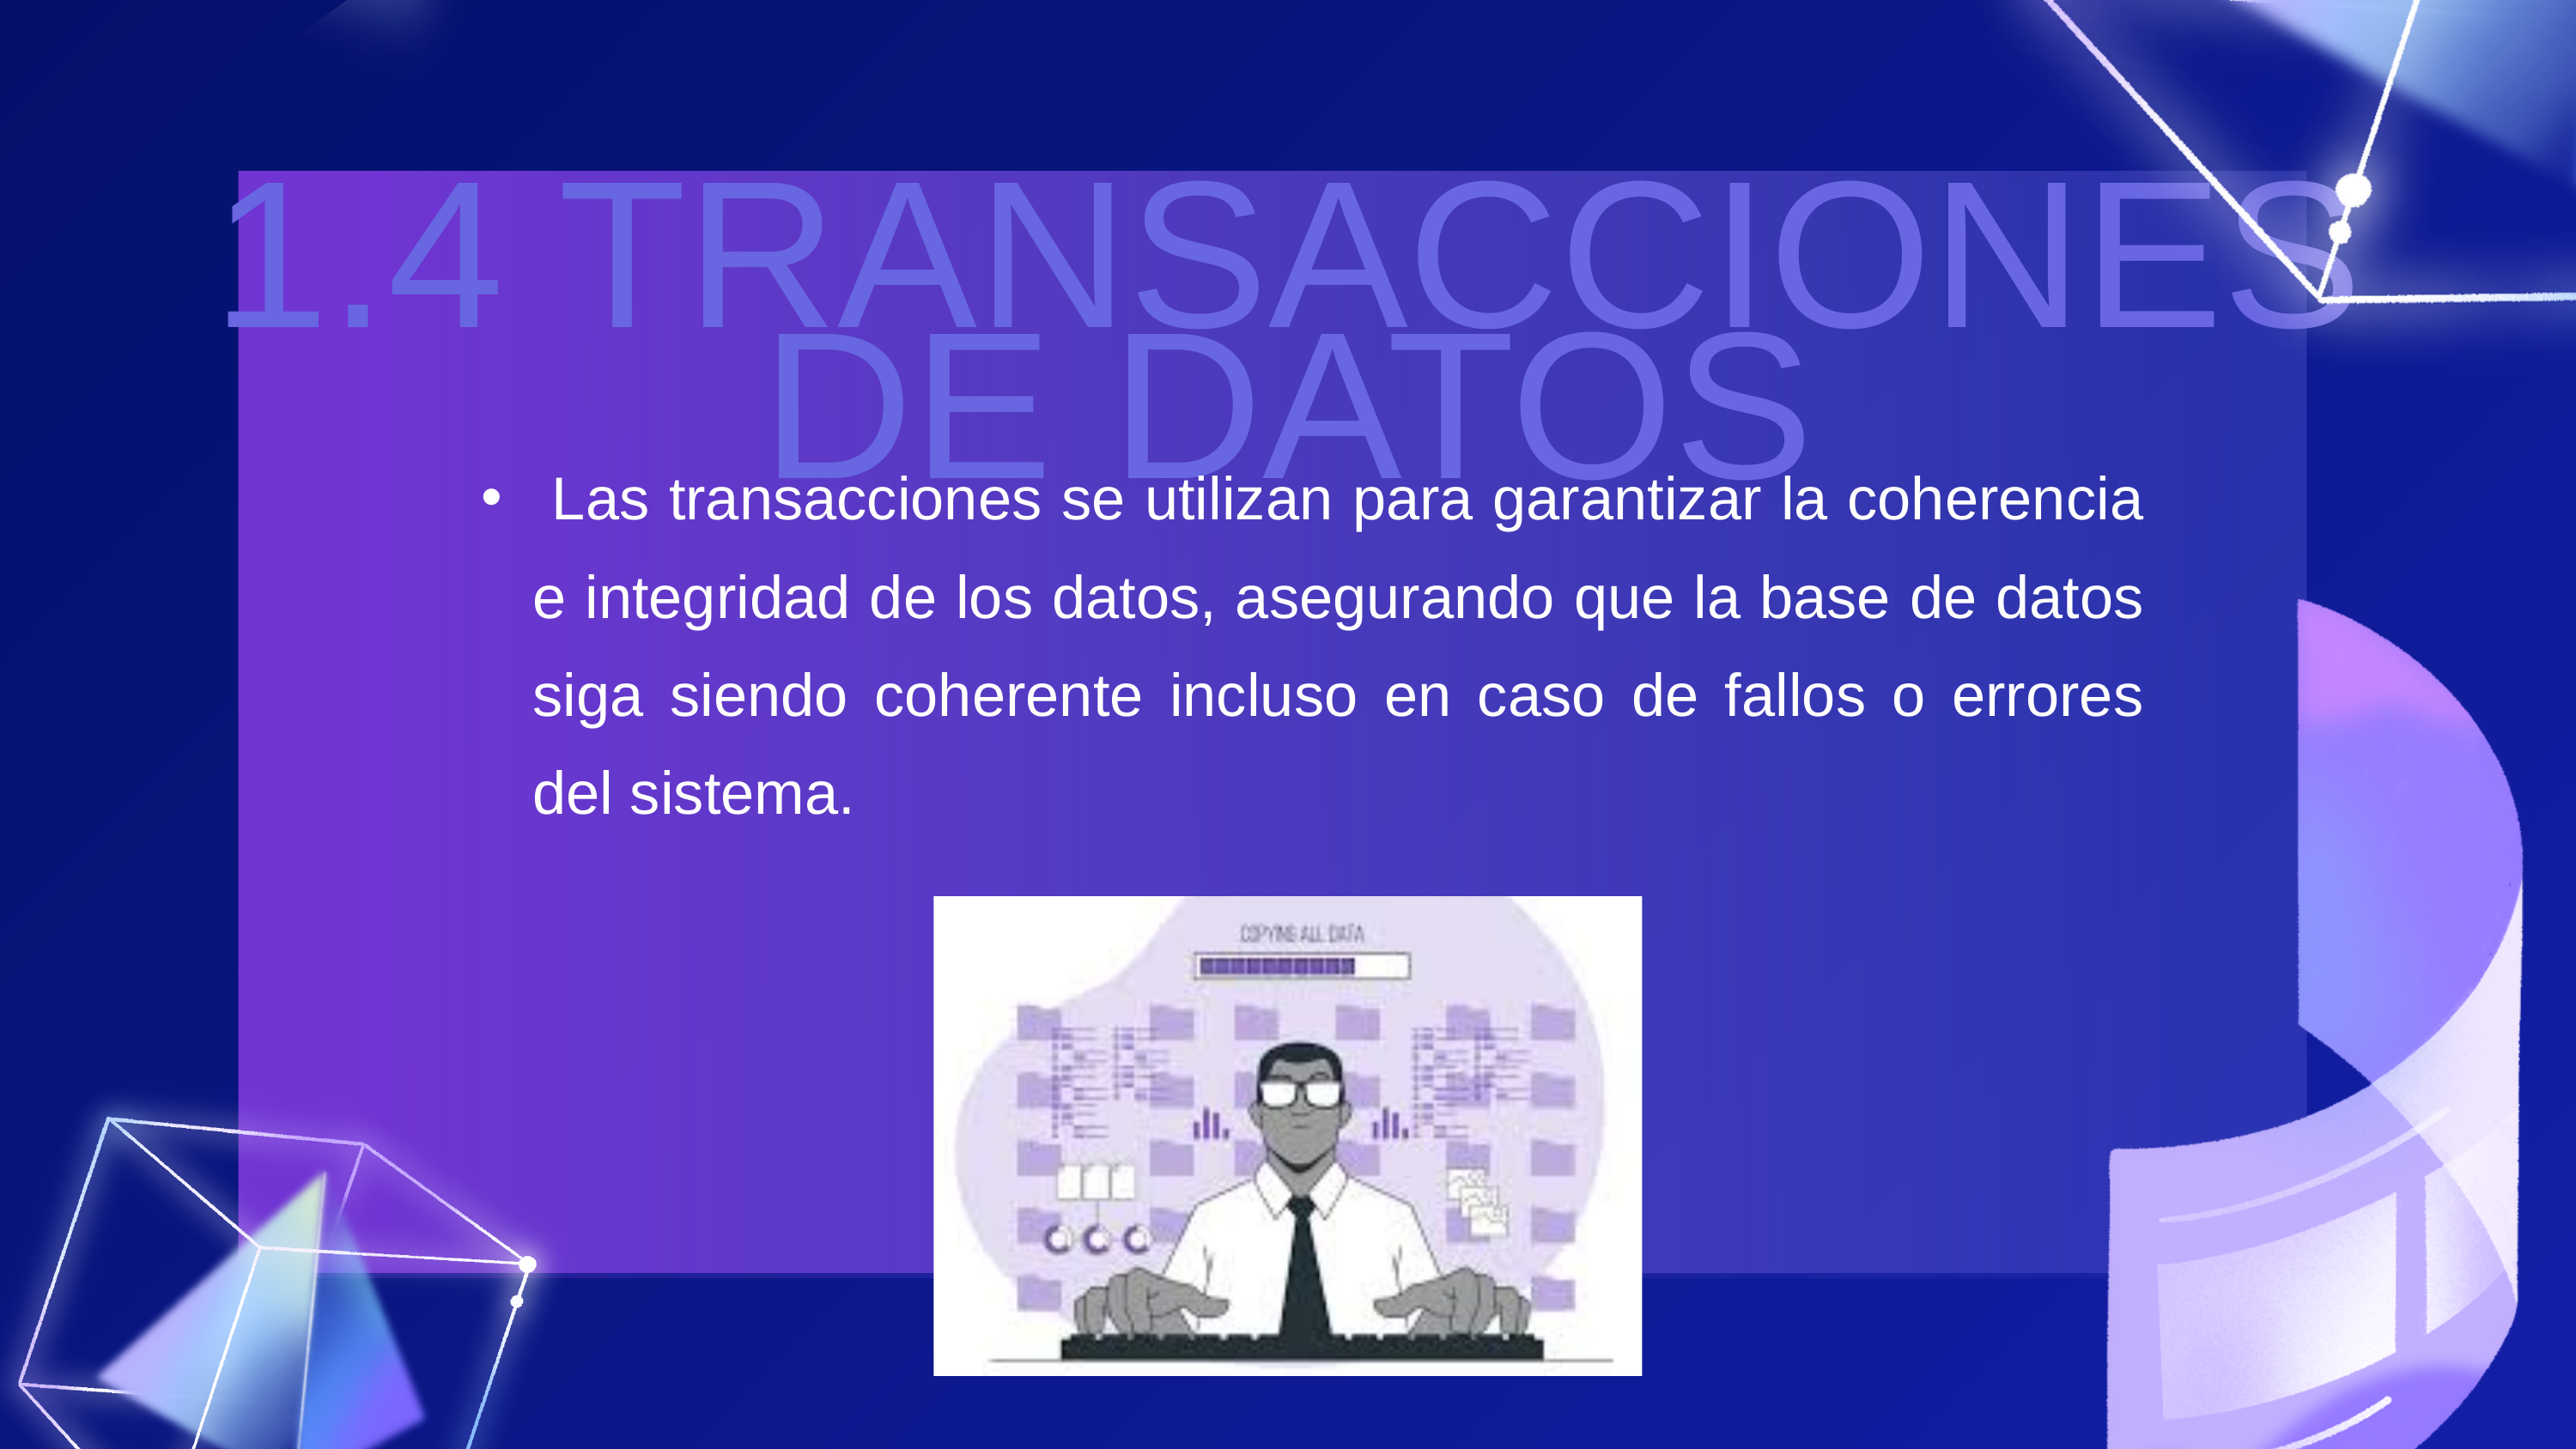

1.4 TRANSACCIONES DE DATOS

 Las transacciones se utilizan para garantizar la coherencia e integridad de los datos, asegurando que la base de datos siga siendo coherente incluso en caso de fallos o errores del sistema.